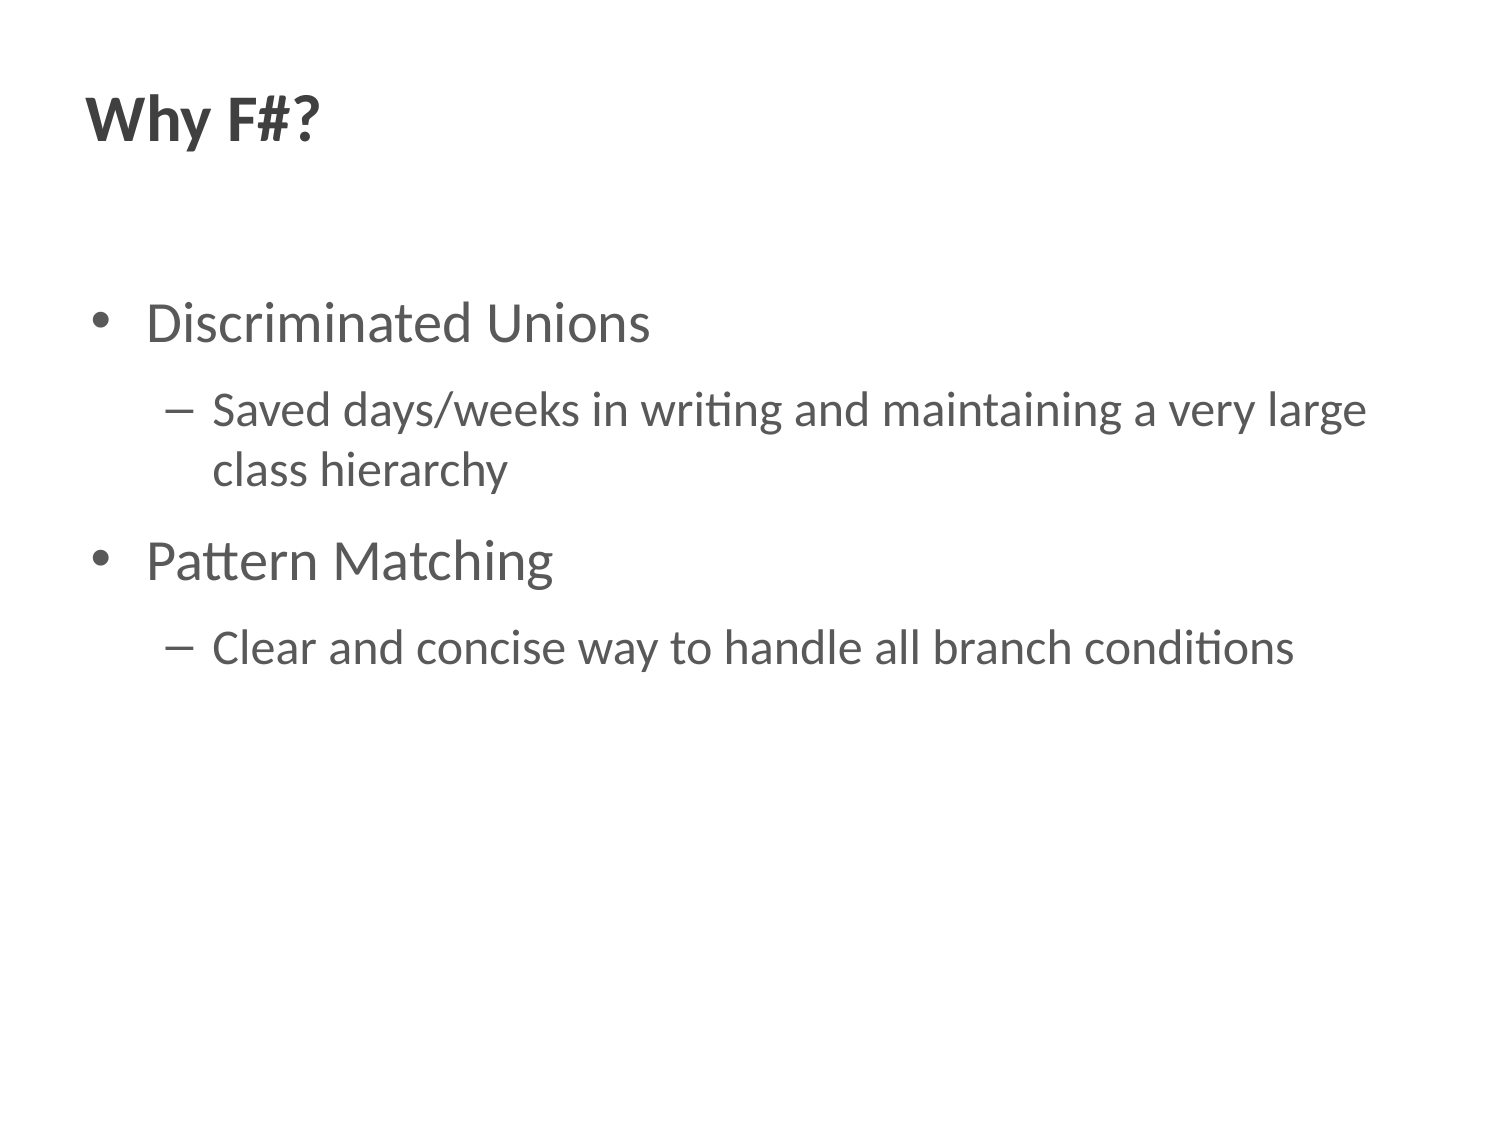

# Why F#?
Discriminated Unions
Saved days/weeks in writing and maintaining a very large class hierarchy
Pattern Matching
Clear and concise way to handle all branch conditions